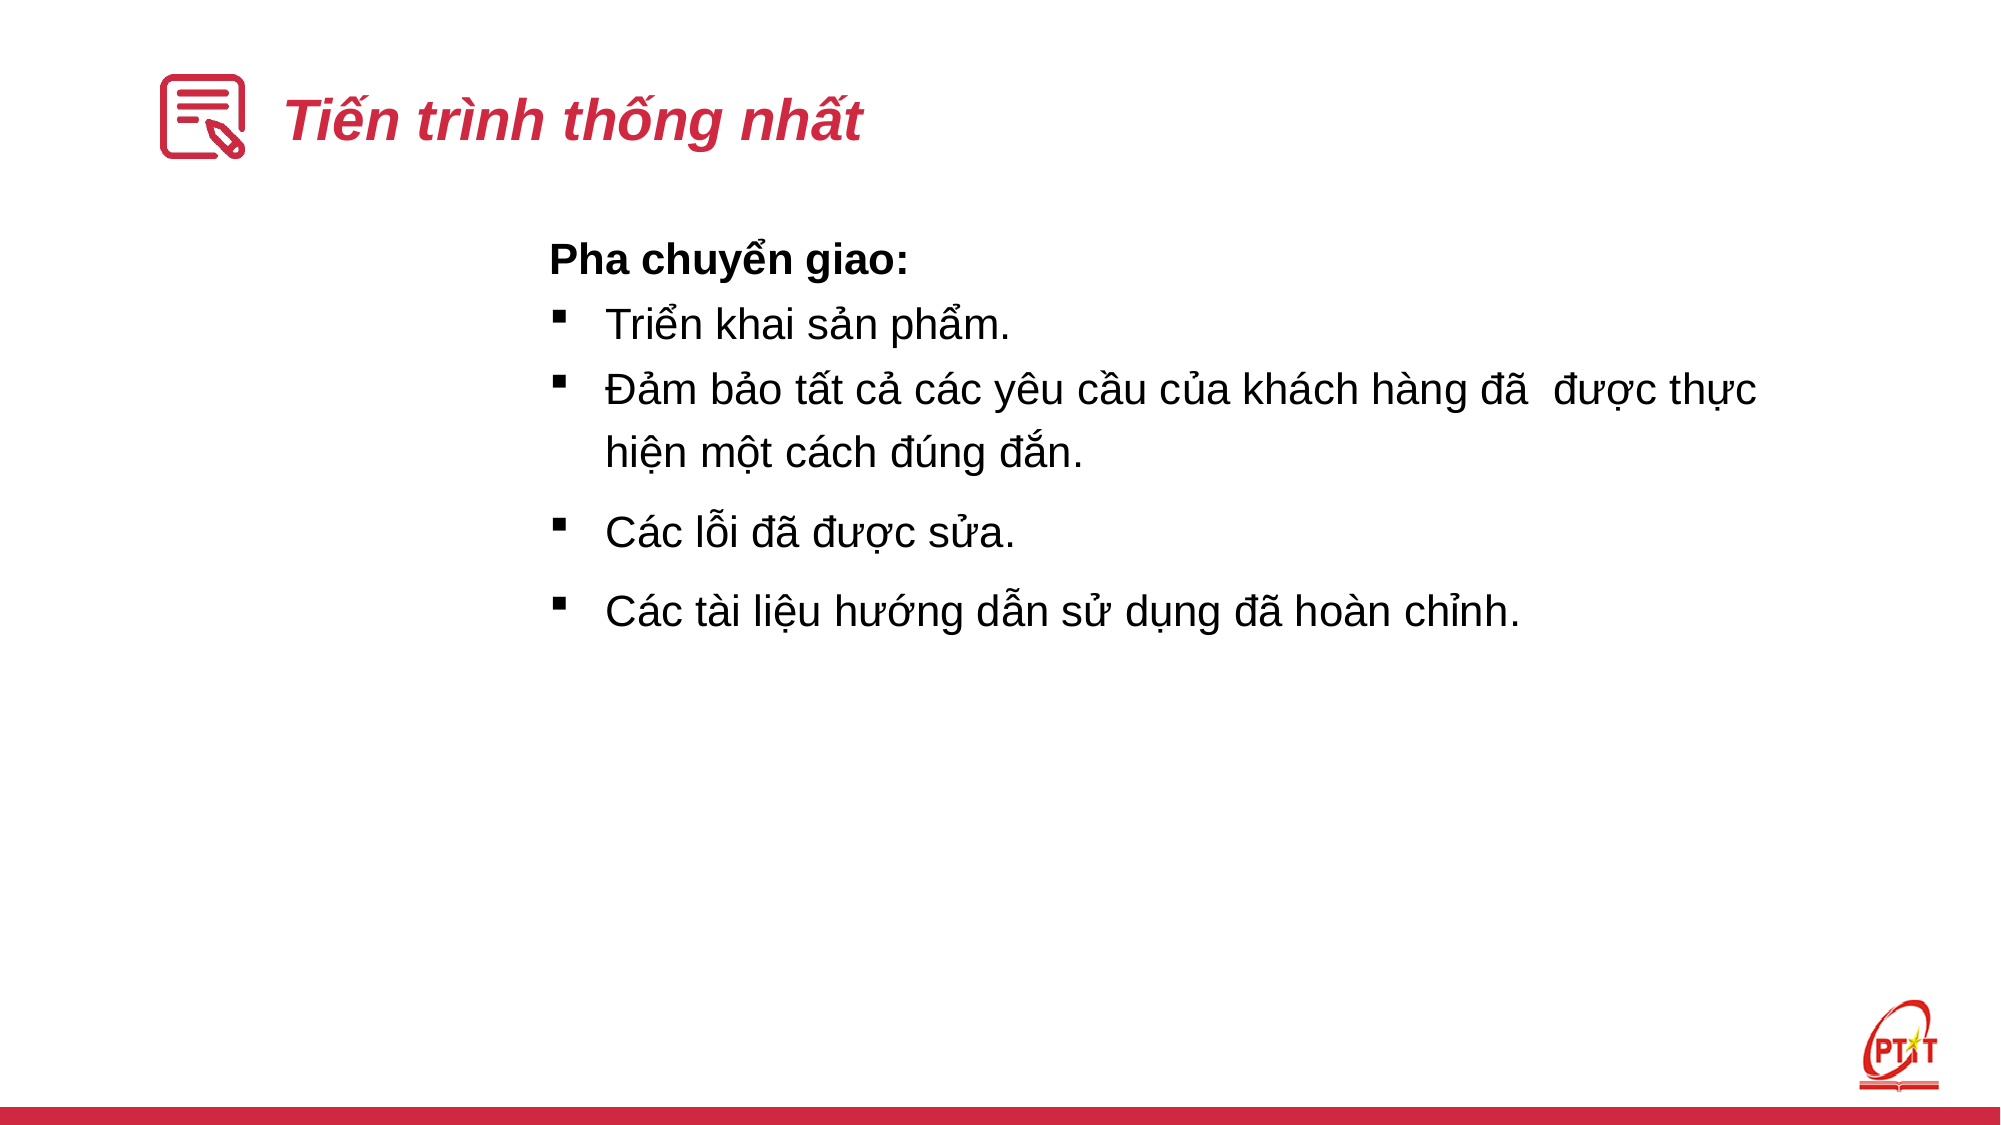

# Tiến trình thống nhất
Pha chuyển giao:
Triển khai sản phẩm.
Đảm bảo tất cả các yêu cầu của khách hàng đã  được thực hiện một cách đúng đắn.
Các lỗi đã được sửa.
Các tài liệu hướng dẫn sử dụng đã hoàn chỉnh.